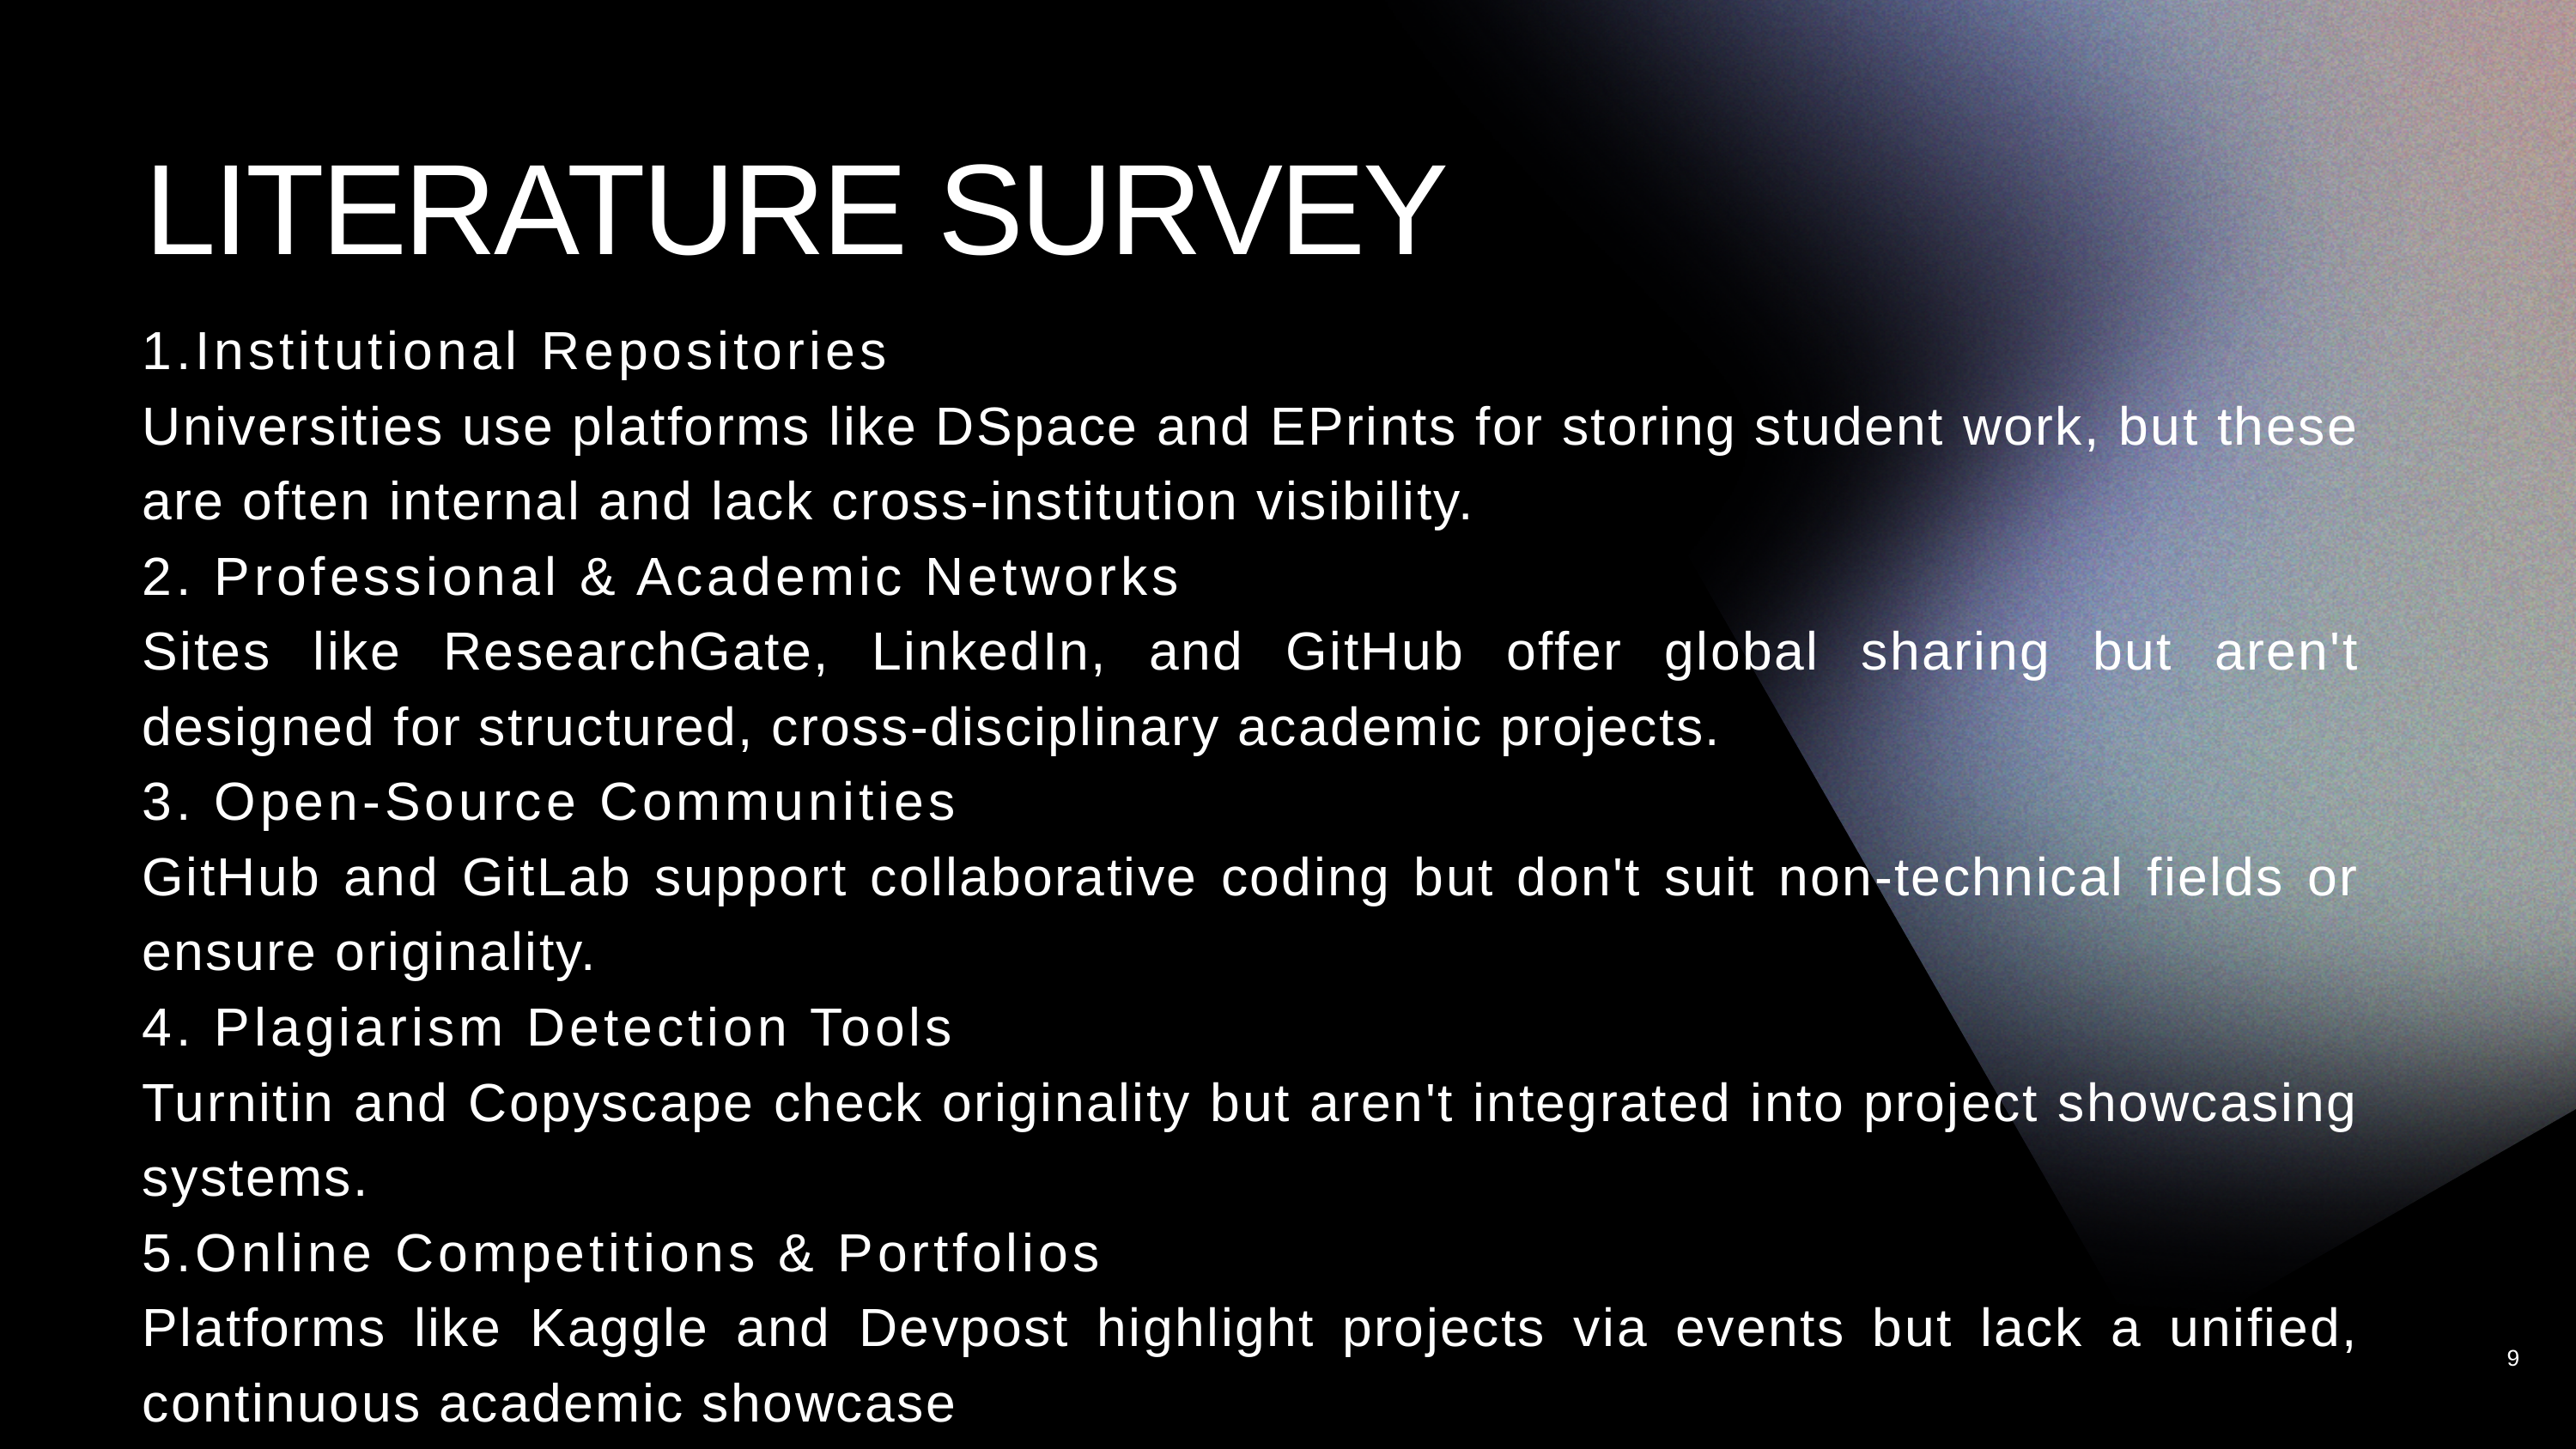

|  |
| --- |
|  |
|  |
|  |
| 1.Institutional Repositories Universities use platforms like DSpace and EPrints for storing student work, but these are often internal and lack cross-institution visibility. 2. Professional & Academic Networks Sites like ResearchGate, LinkedIn, and GitHub offer global sharing but aren't designed for structured, cross-disciplinary academic projects. 3. Open-Source Communities GitHub and GitLab support collaborative coding but don't suit non-technical fields or ensure originality. 4. Plagiarism Detection Tools Turnitin and Copyscape check originality but aren't integrated into project showcasing systems. 5.Online Competitions & Portfolios Platforms like Kaggle and Devpost highlight projects via events but lack a unified, continuous academic showcase |
LITERATURE SURVEY
9